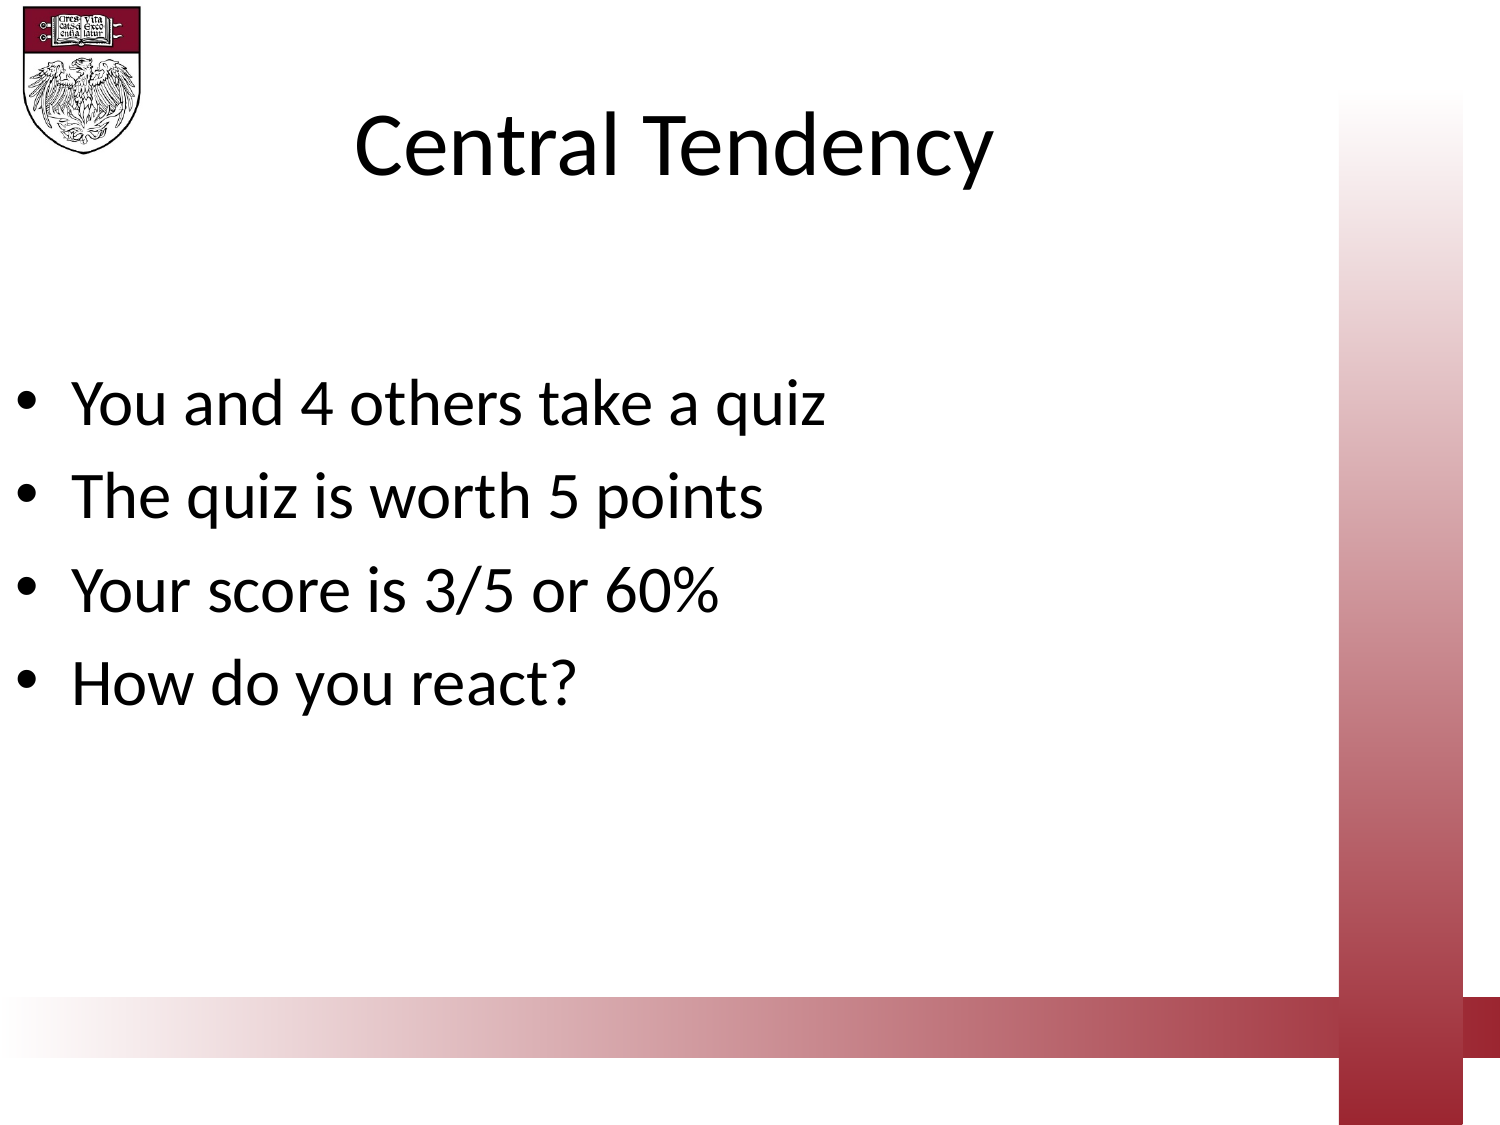

Central Tendency
You and 4 others take a quiz
The quiz is worth 5 points
Your score is 3/5 or 60%
How do you react?